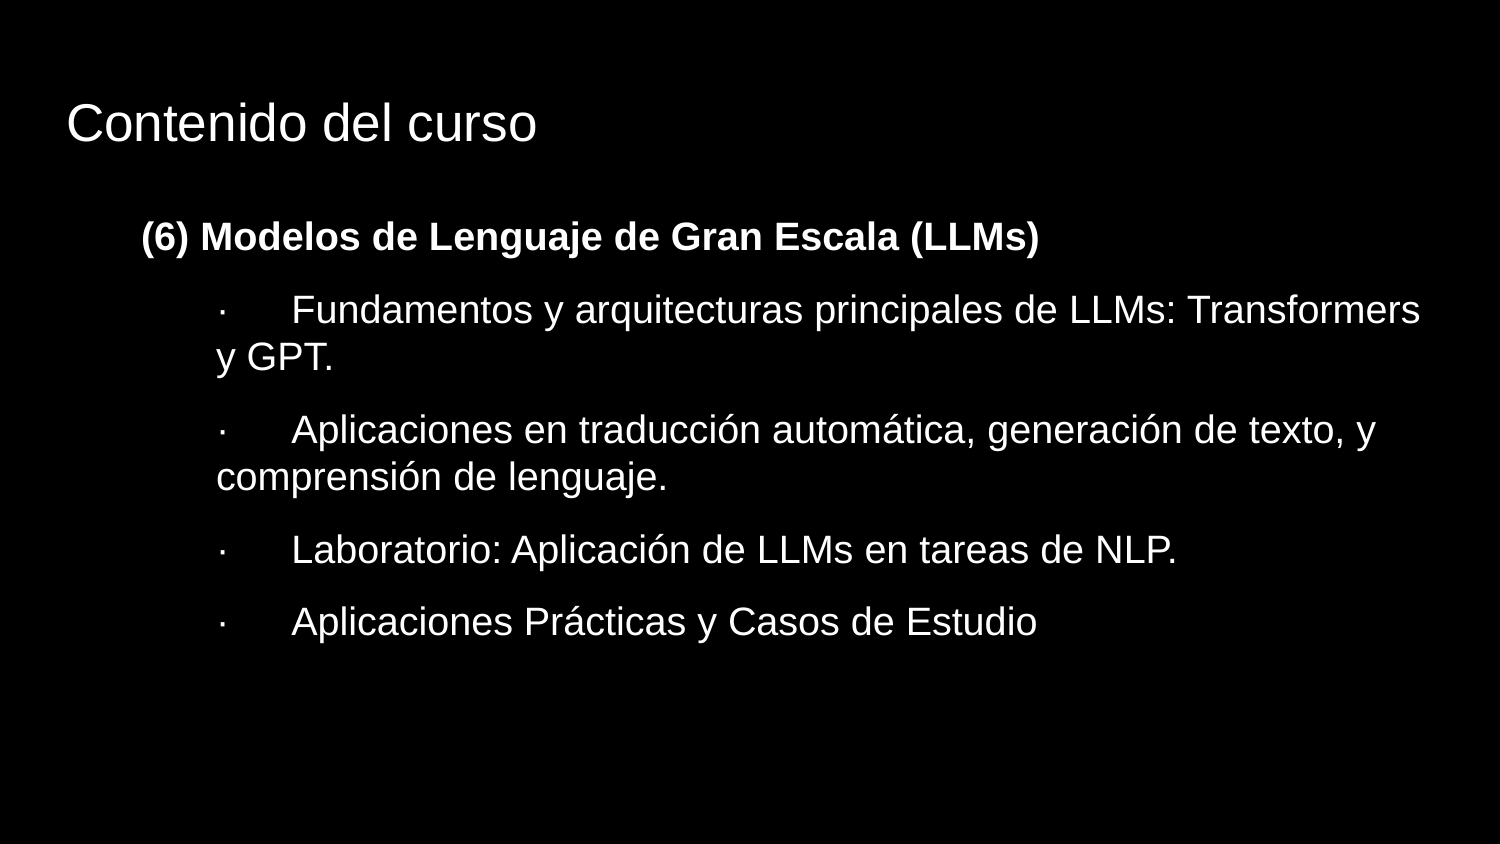

# Contenido del curso
(6) Modelos de Lenguaje de Gran Escala (LLMs)
·        Fundamentos y arquitecturas principales de LLMs: Transformers y GPT.
·        Aplicaciones en traducción automática, generación de texto, y comprensión de lenguaje.
·        Laboratorio: Aplicación de LLMs en tareas de NLP.
·        Aplicaciones Prácticas y Casos de Estudio